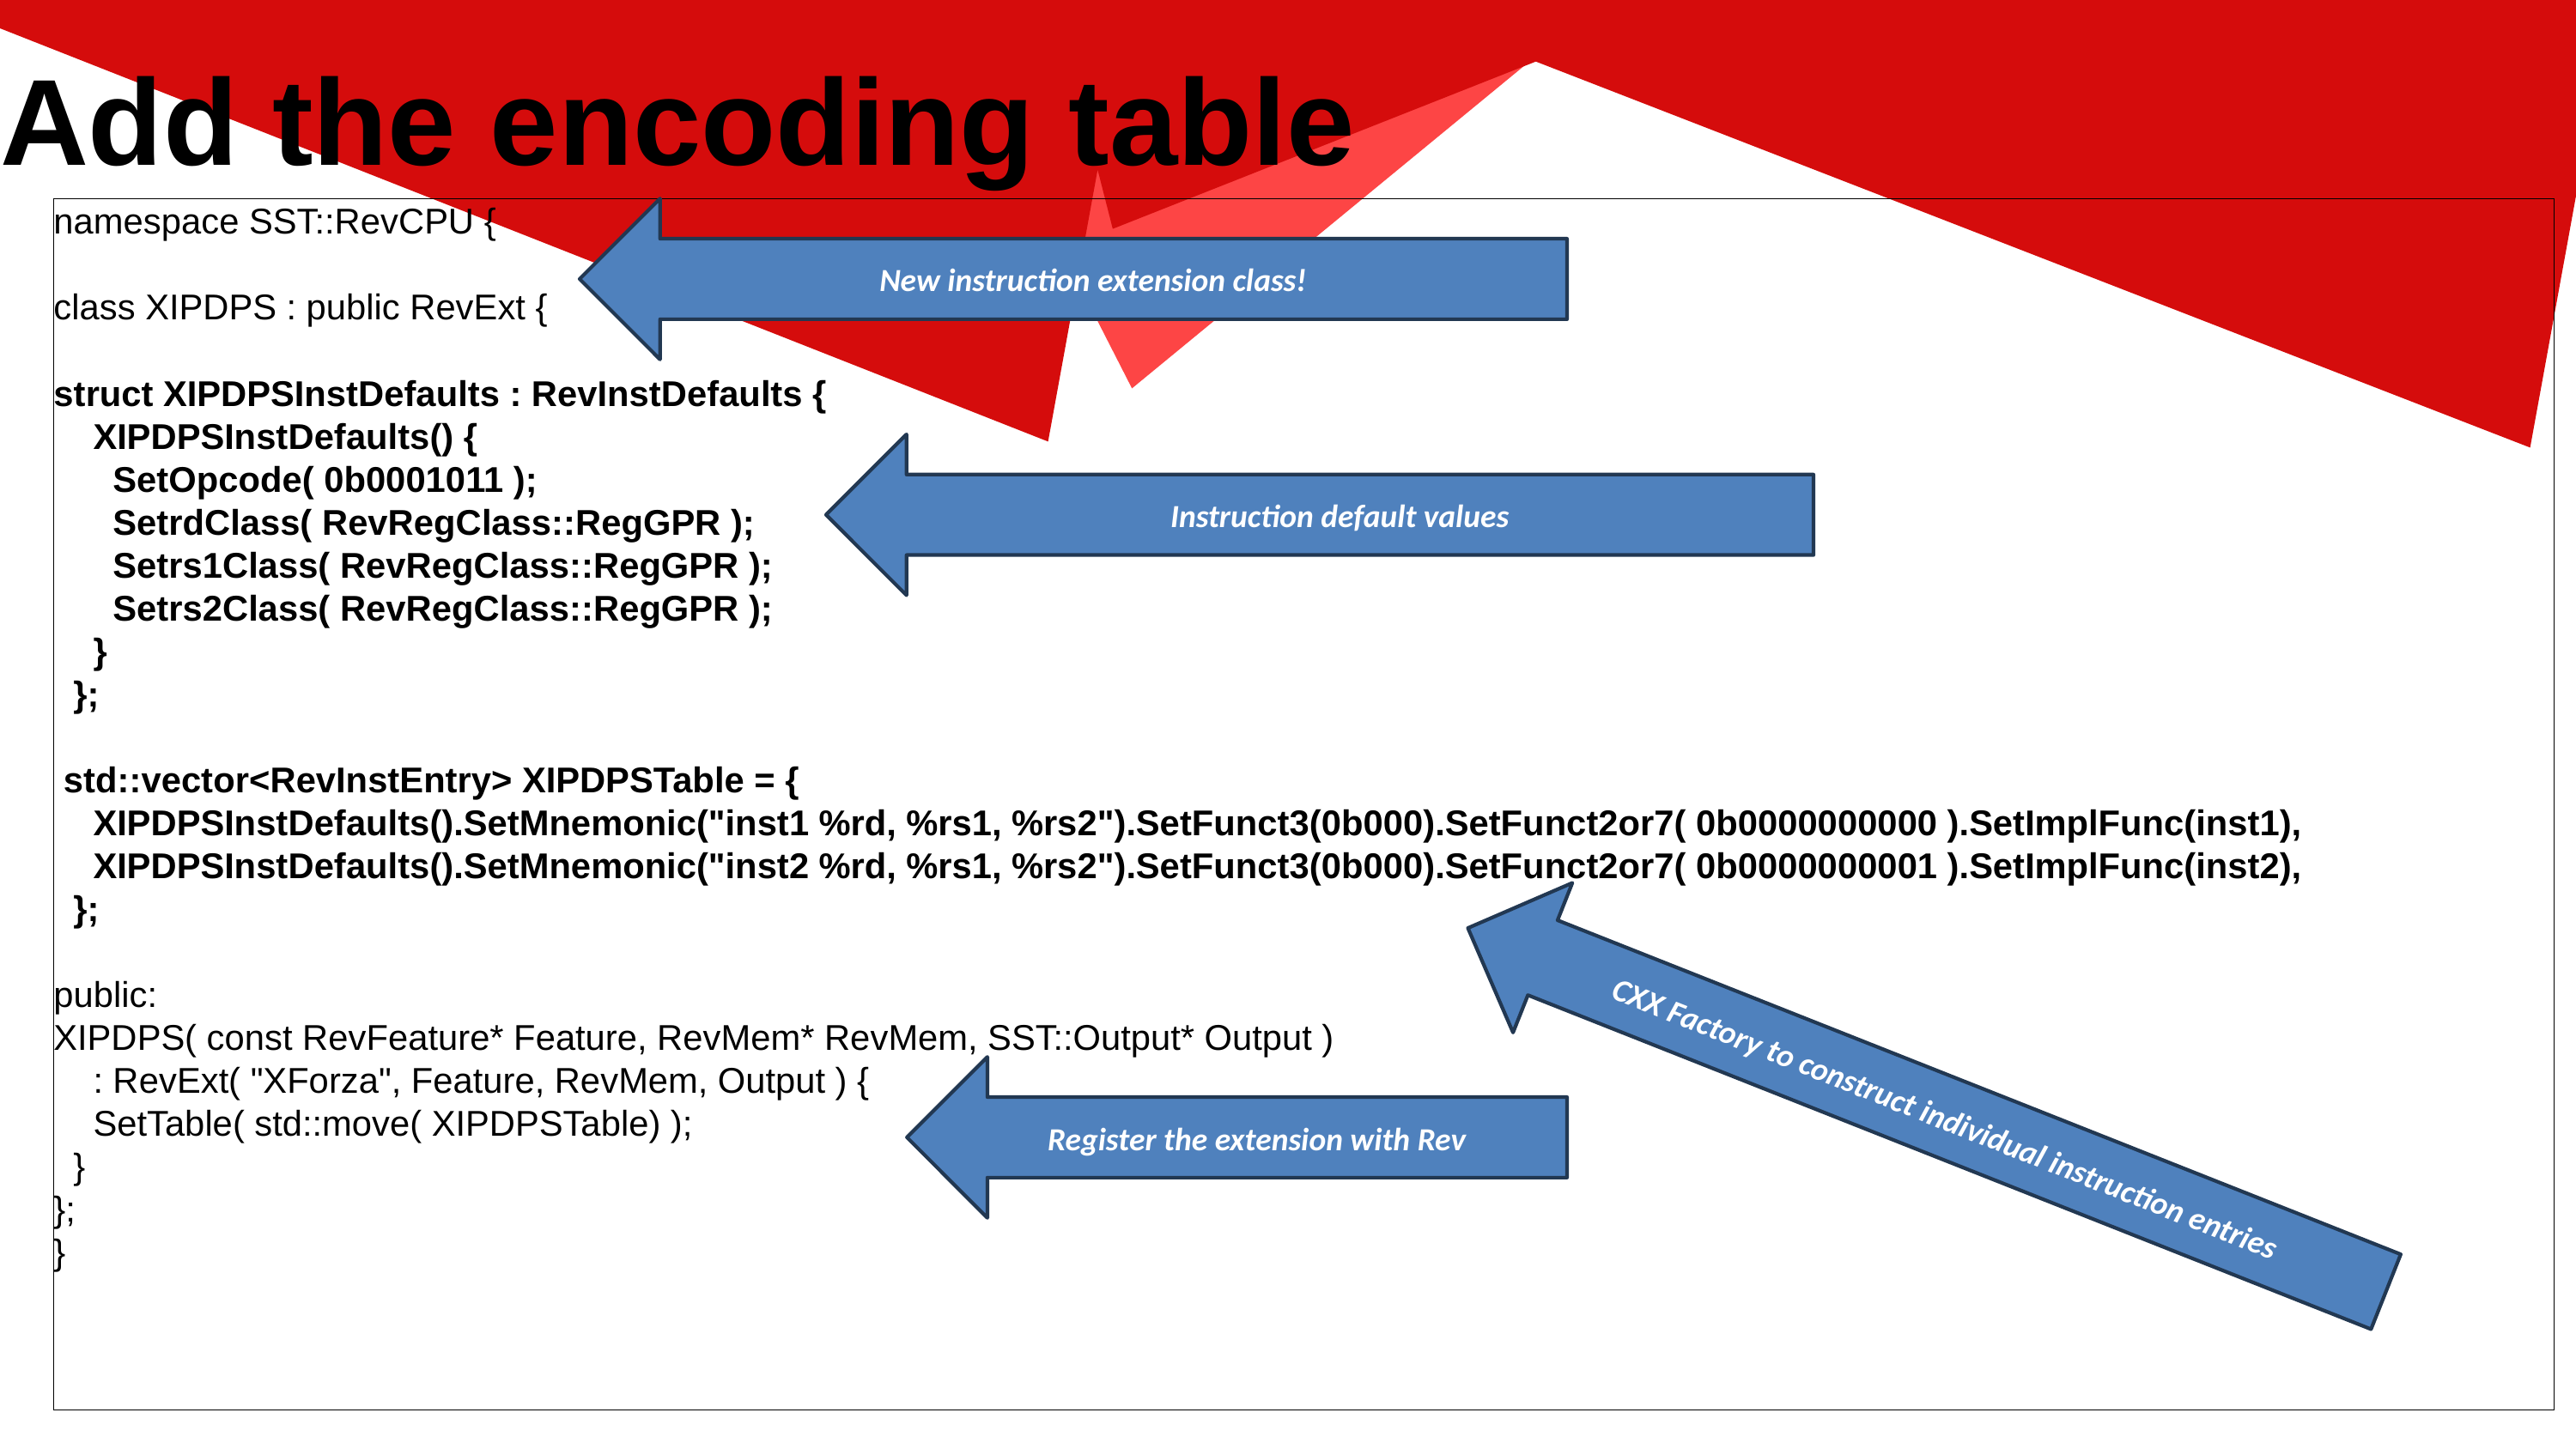

Add the encoding table
namespace SST::RevCPU {

class XIPDPS : public RevExt {

struct XIPDPSInstDefaults : RevInstDefaults {
    XIPDPSInstDefaults() {
      SetOpcode( 0b0001011 );
      SetrdClass( RevRegClass::RegGPR );
      Setrs1Class( RevRegClass::RegGPR );
      Setrs2Class( RevRegClass::RegGPR );
    }
  };

 std::vector<RevInstEntry> XIPDPSTable = {
    XIPDPSInstDefaults().SetMnemonic("inst1 %rd, %rs1, %rs2").SetFunct3(0b000).SetFunct2or7( 0b0000000000 ).SetImplFunc(inst1),
    XIPDPSInstDefaults().SetMnemonic("inst2 %rd, %rs1, %rs2").SetFunct3(0b000).SetFunct2or7( 0b0000000001 ).SetImplFunc(inst2),
  };

public:
XIPDPS( const RevFeature* Feature, RevMem* RevMem, SST::Output* Output )
    : RevExt( "XForza", Feature, RevMem, Output ) {
    SetTable( std::move( XIPDPSTable) );
  }
};
}
New instruction extension class!
Instruction default values
CXX Factory to construct individual instruction entries
Register the extension with Rev